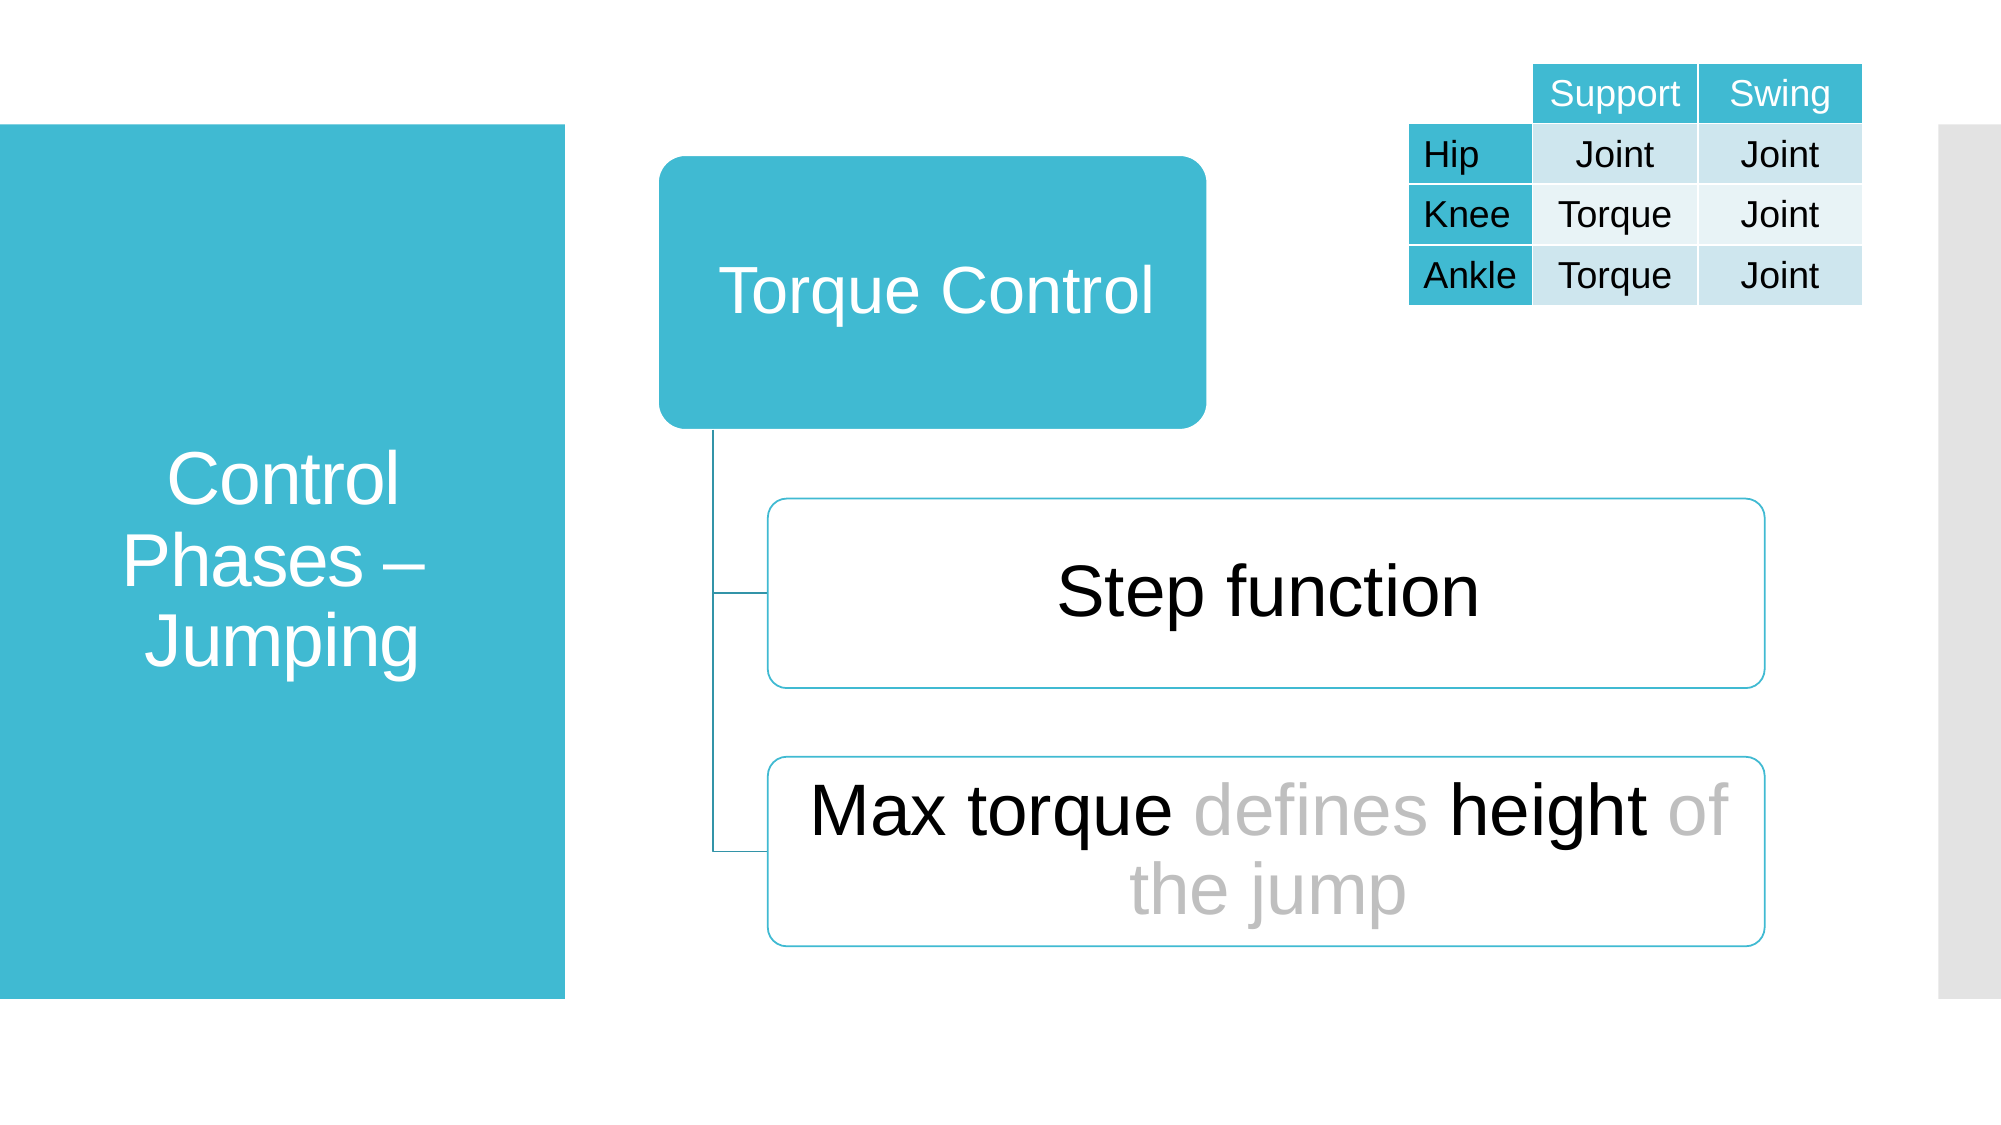

|  | Support | Swing |
| --- | --- | --- |
| Hip | Joint | Joint |
| Knee | Torque | Joint |
| Ankle | Torque | Joint |
Torque Control
Step function
Max torque defines height of the jump
# Control Phases – Jumping